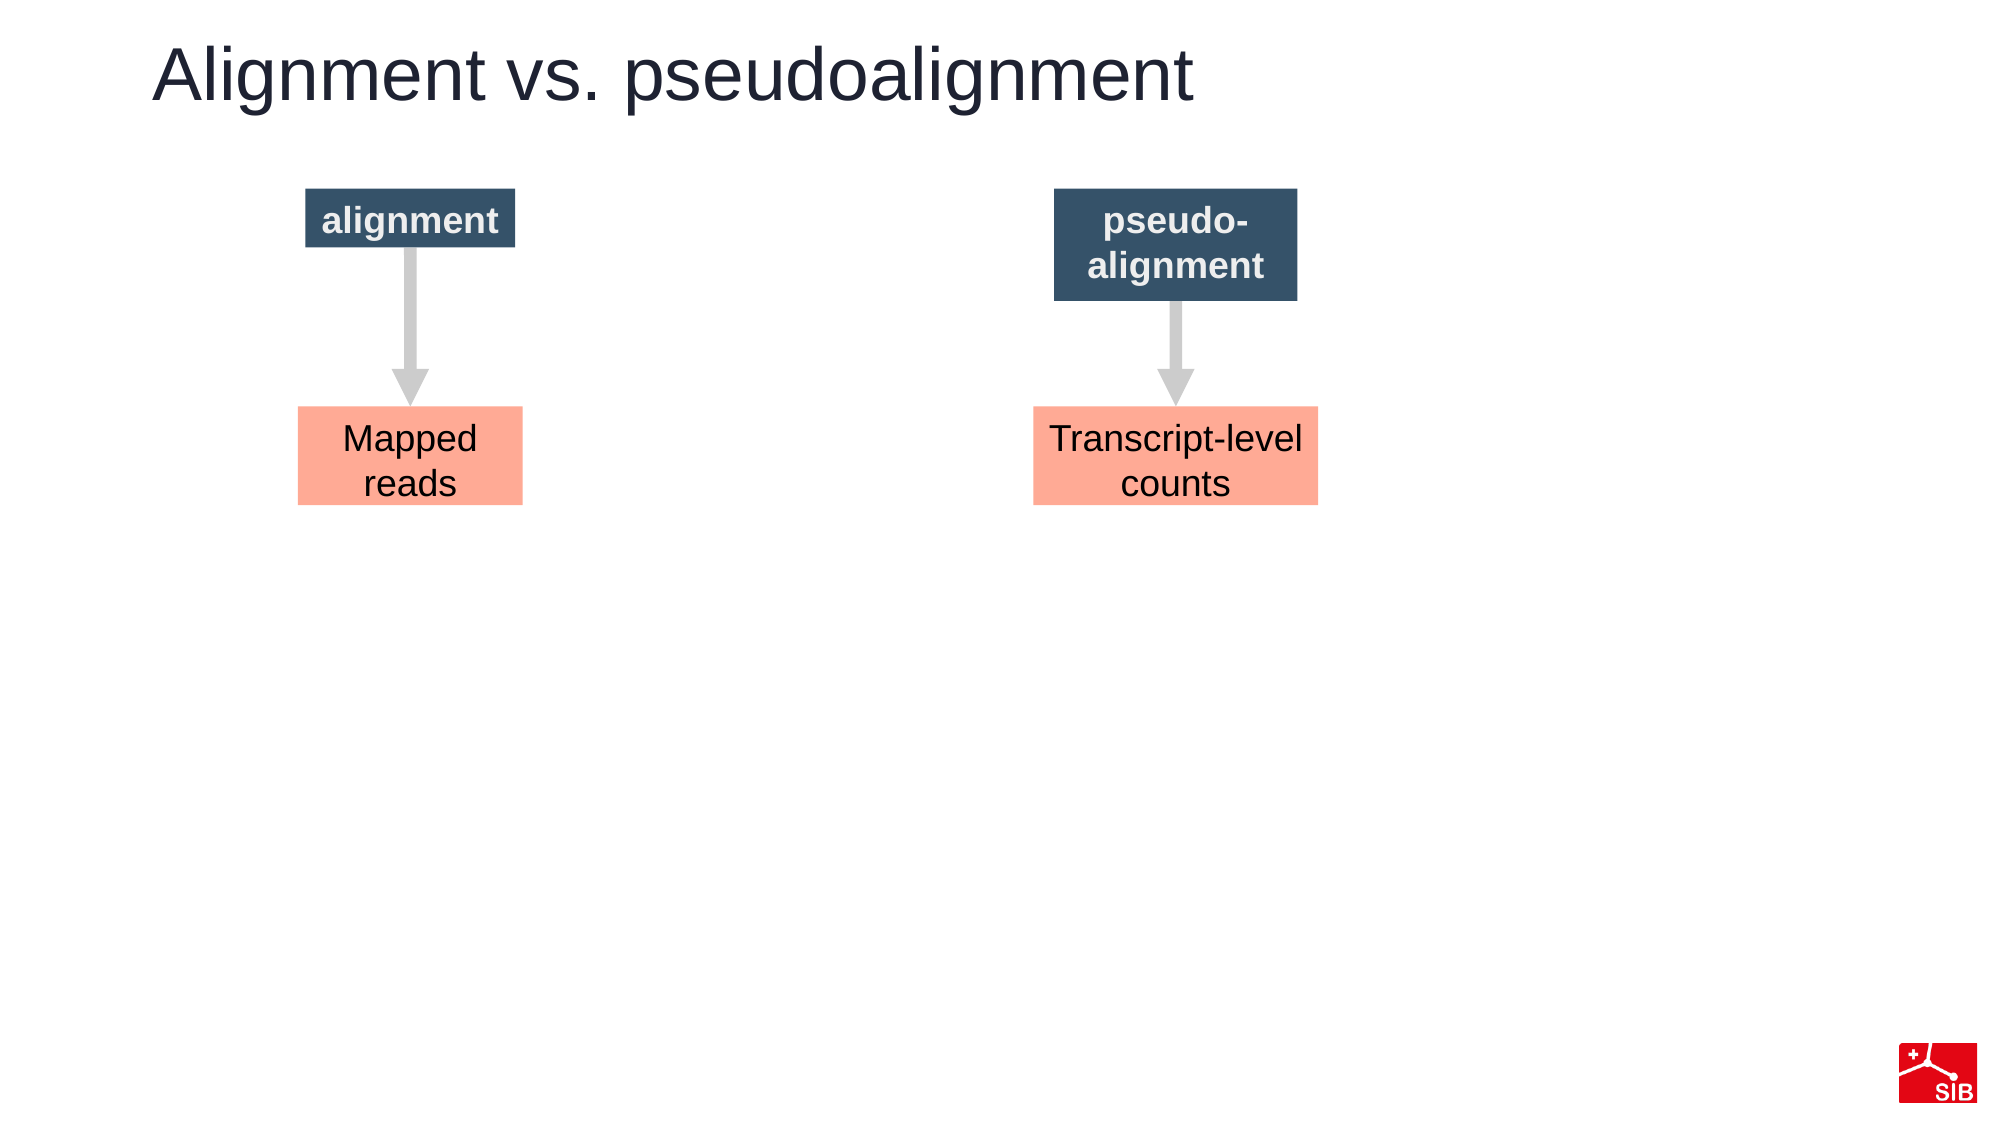

# Alignment vs. pseudoalignment
alignment
pseudo-alignment

Mapped reads
Transcript-level
counts